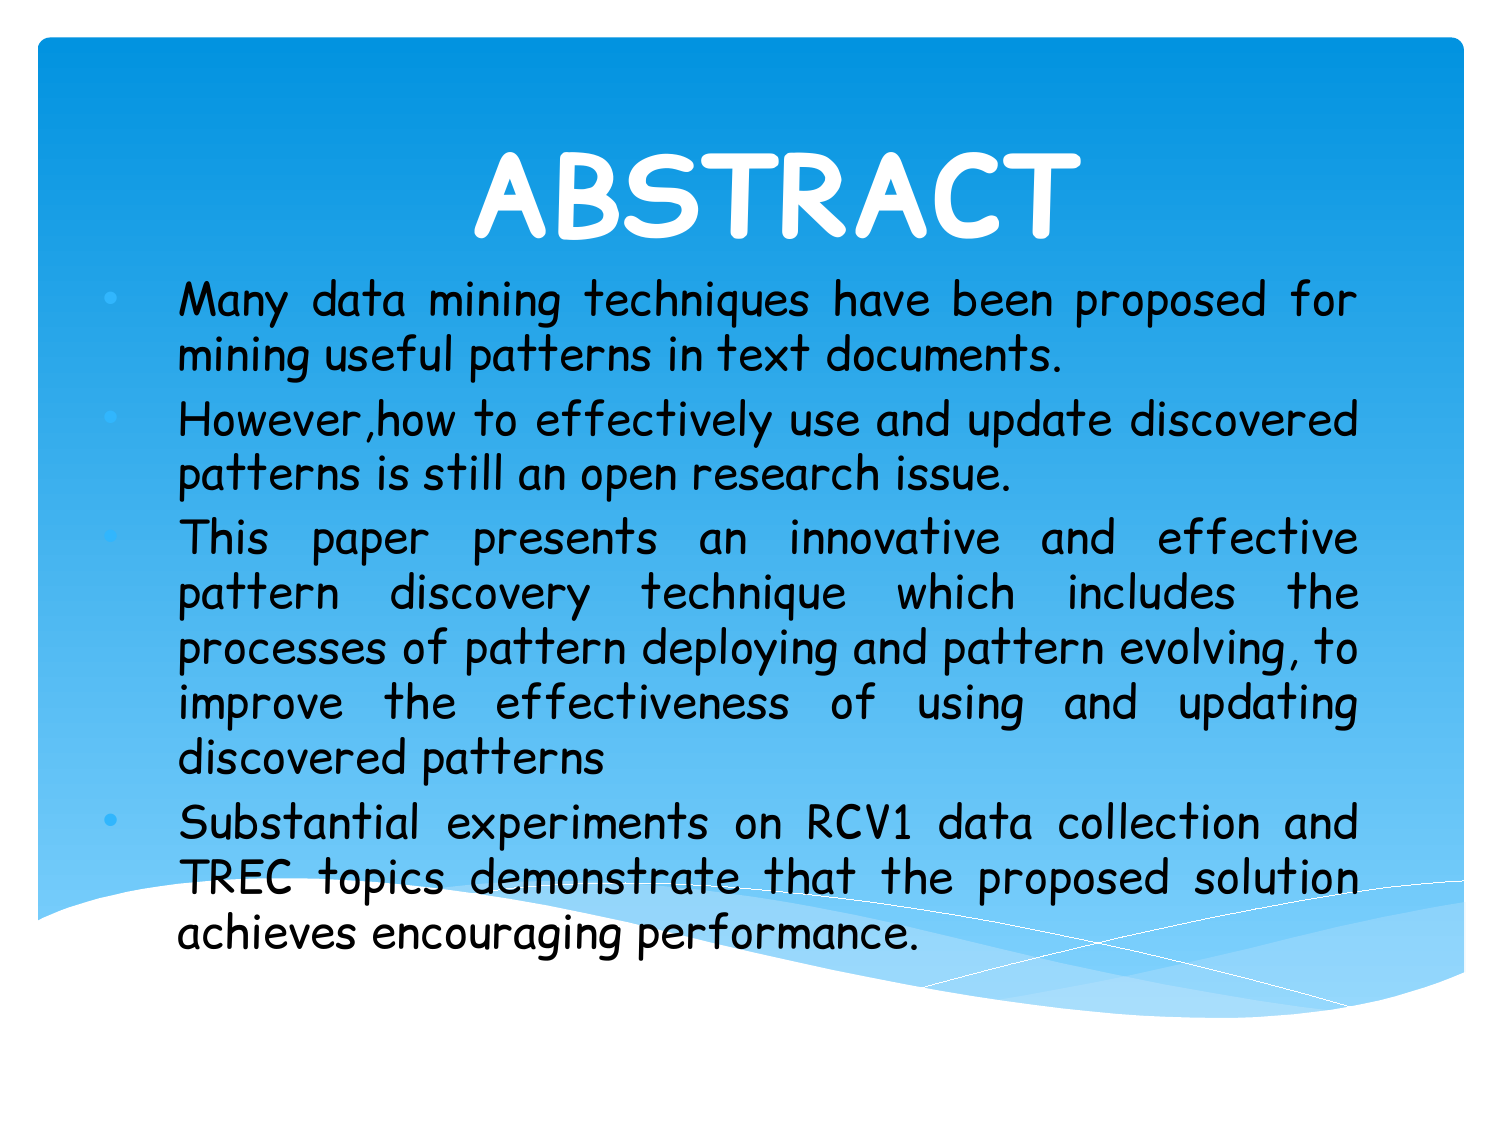

# ABSTRACT
Many data mining techniques have been proposed for mining useful patterns in text documents.
However,how to effectively use and update discovered patterns is still an open research issue.
This paper presents an innovative and effective pattern discovery technique which includes the processes of pattern deploying and pattern evolving, to improve the effectiveness of using and updating discovered patterns
Substantial experiments on RCV1 data collection and TREC topics demonstrate that the proposed solution achieves encouraging performance.